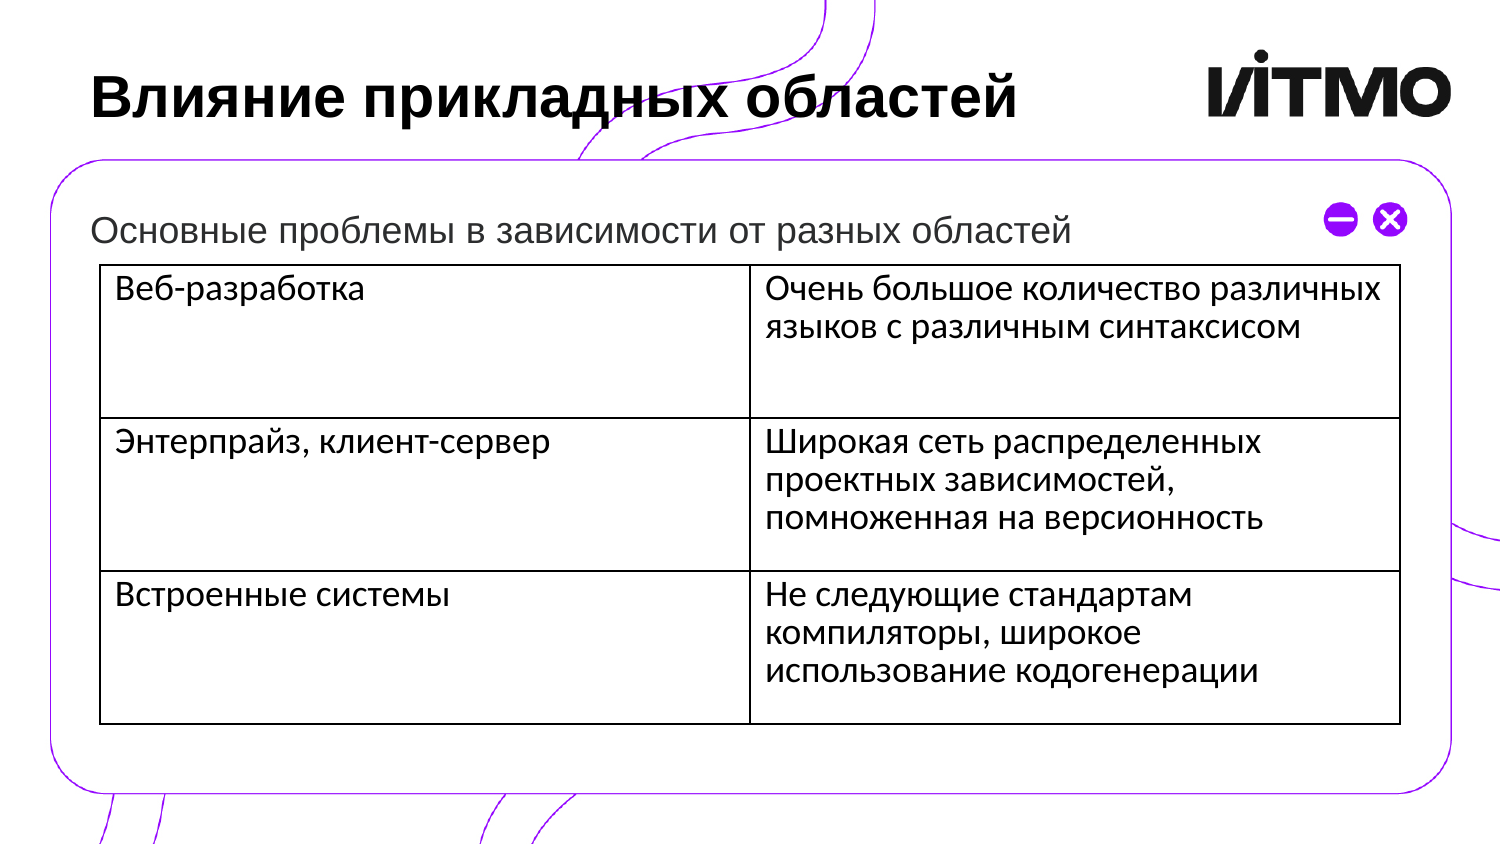

# Влияние прикладных областей
Основные проблемы в зависимости от разных областей

| Веб-разработка | Очень большое количество различных языков с различным синтаксисом |
| --- | --- |
| Энтерпрайз, клиент-сервер | Широкая сеть распределенных проектных зависимостей, помноженная на версионность |
| Встроенные системы | Не следующие стандартам компиляторы, широкое использование кодогенерации |